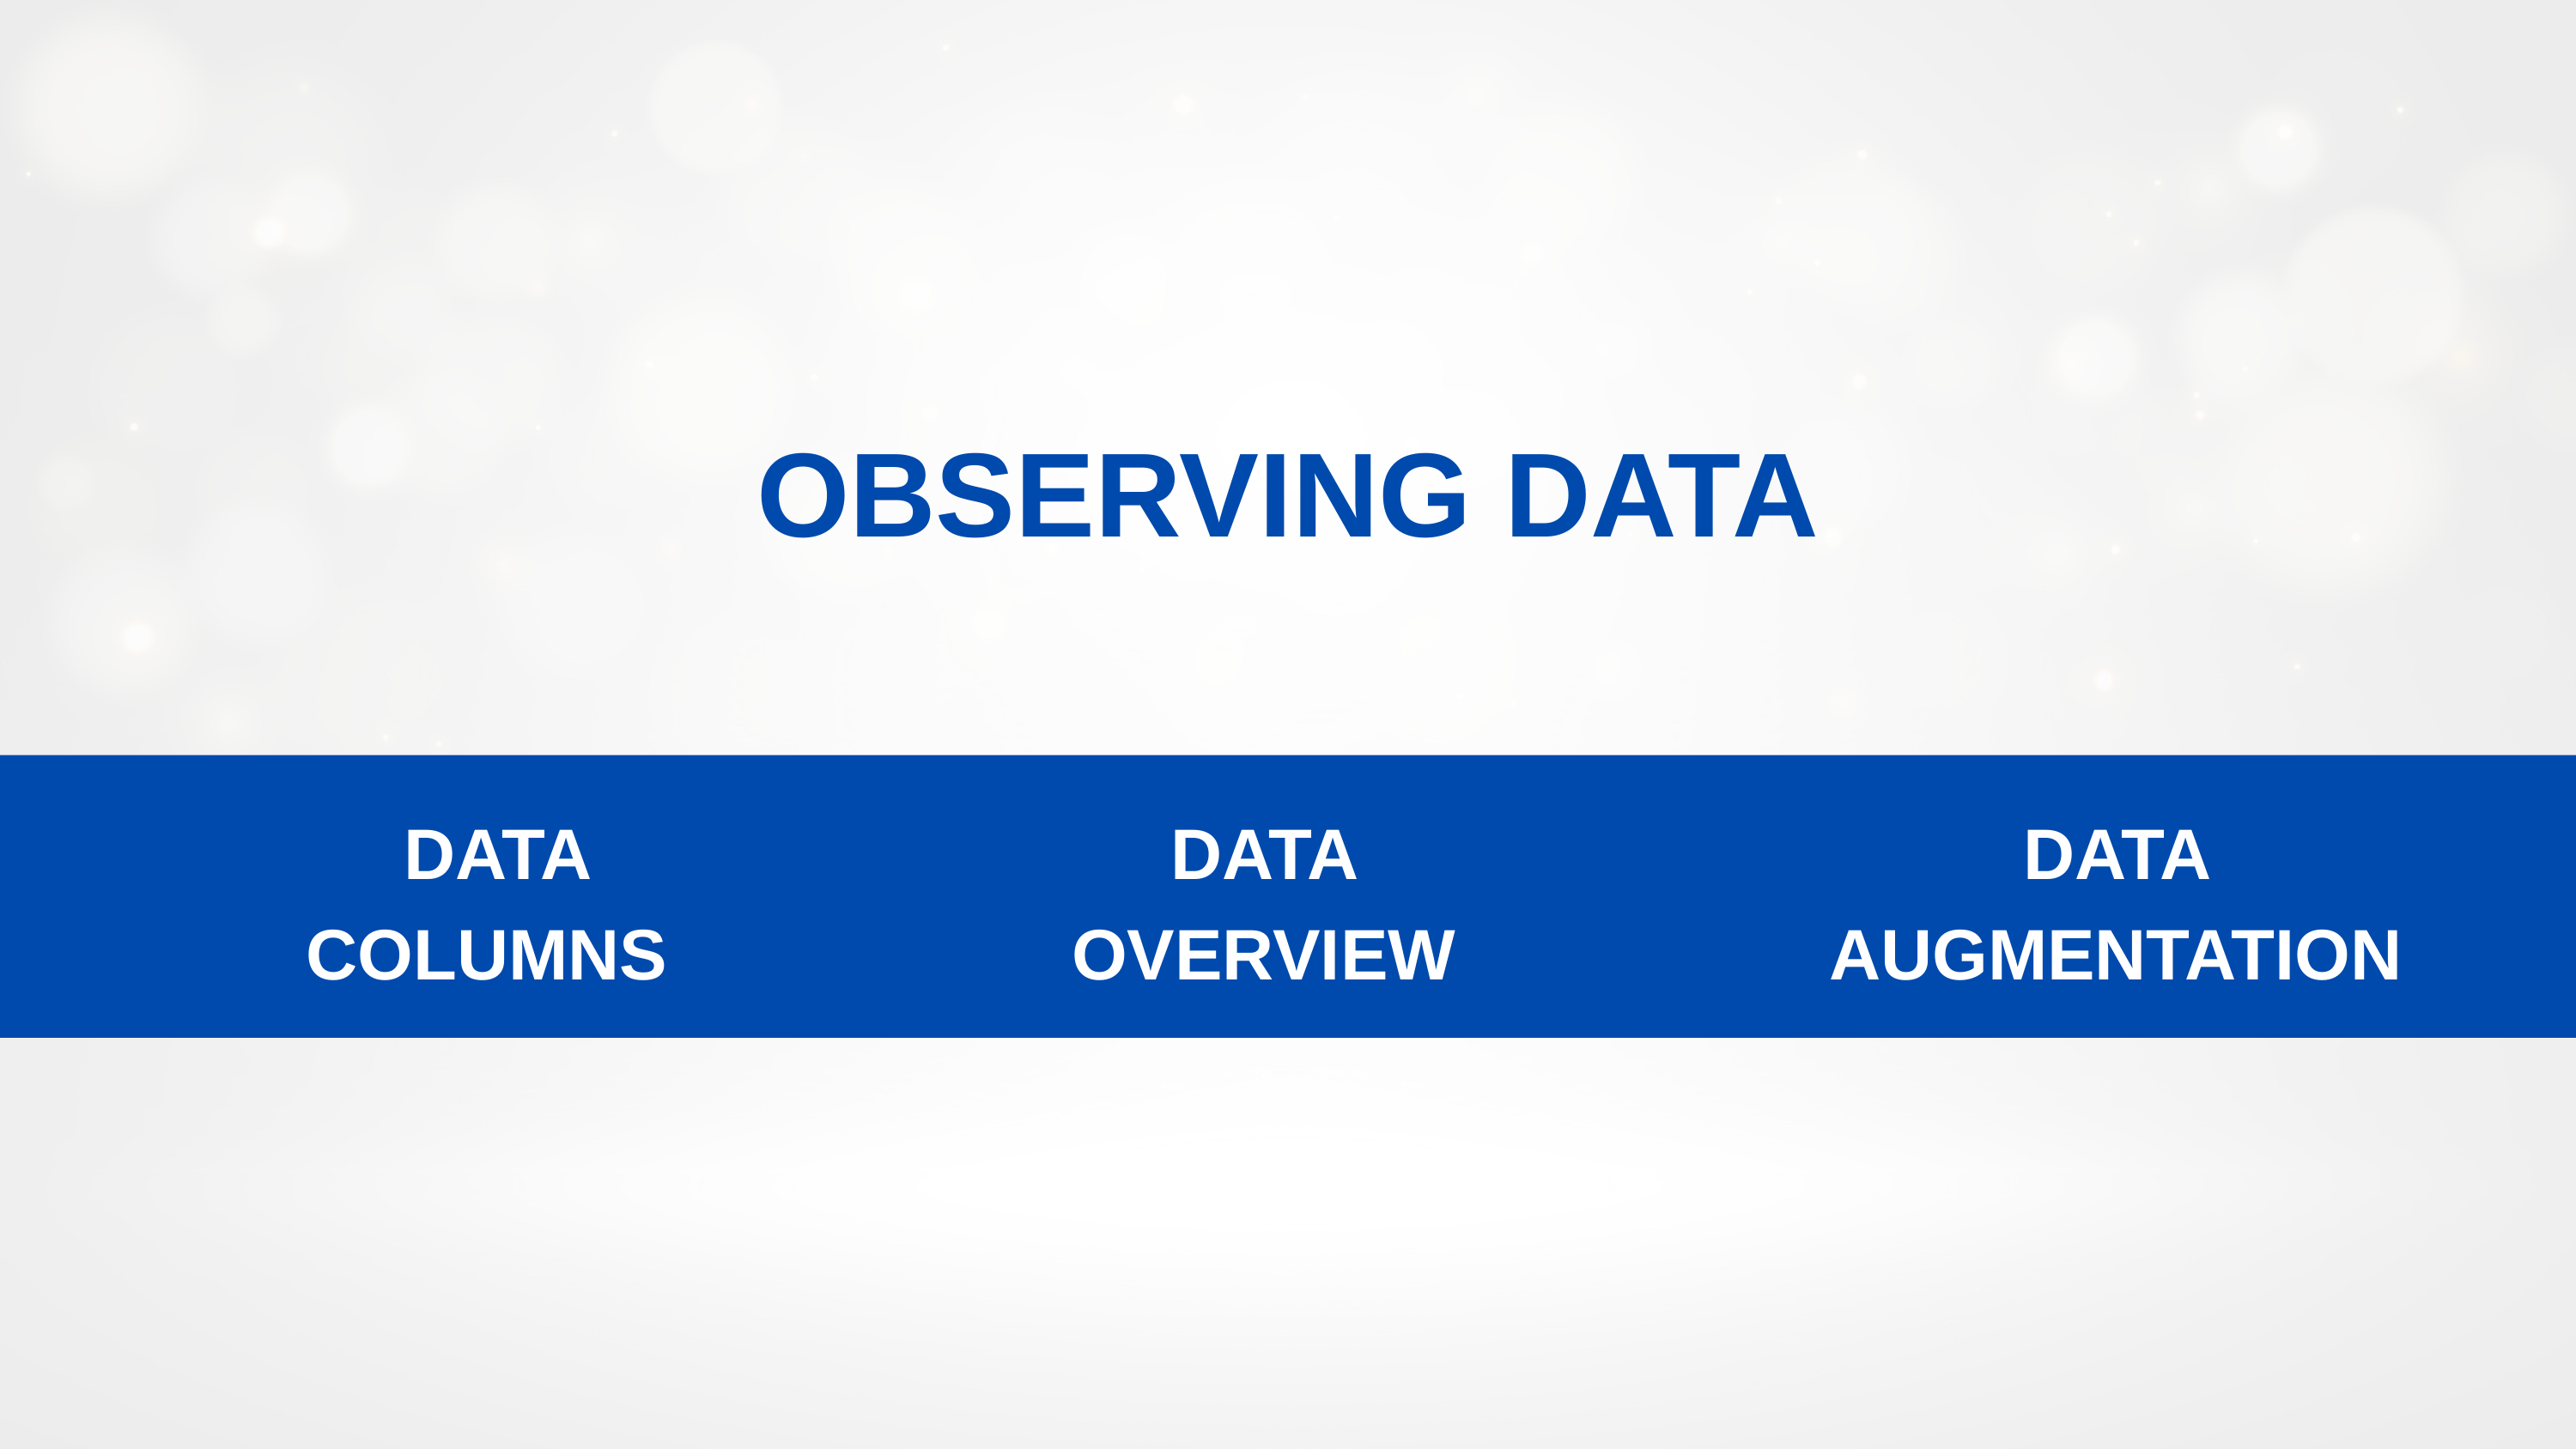

OBSERVING DATA

DATA COLUMNS
DATA AUGMENTATION
DATA OVERVIEW